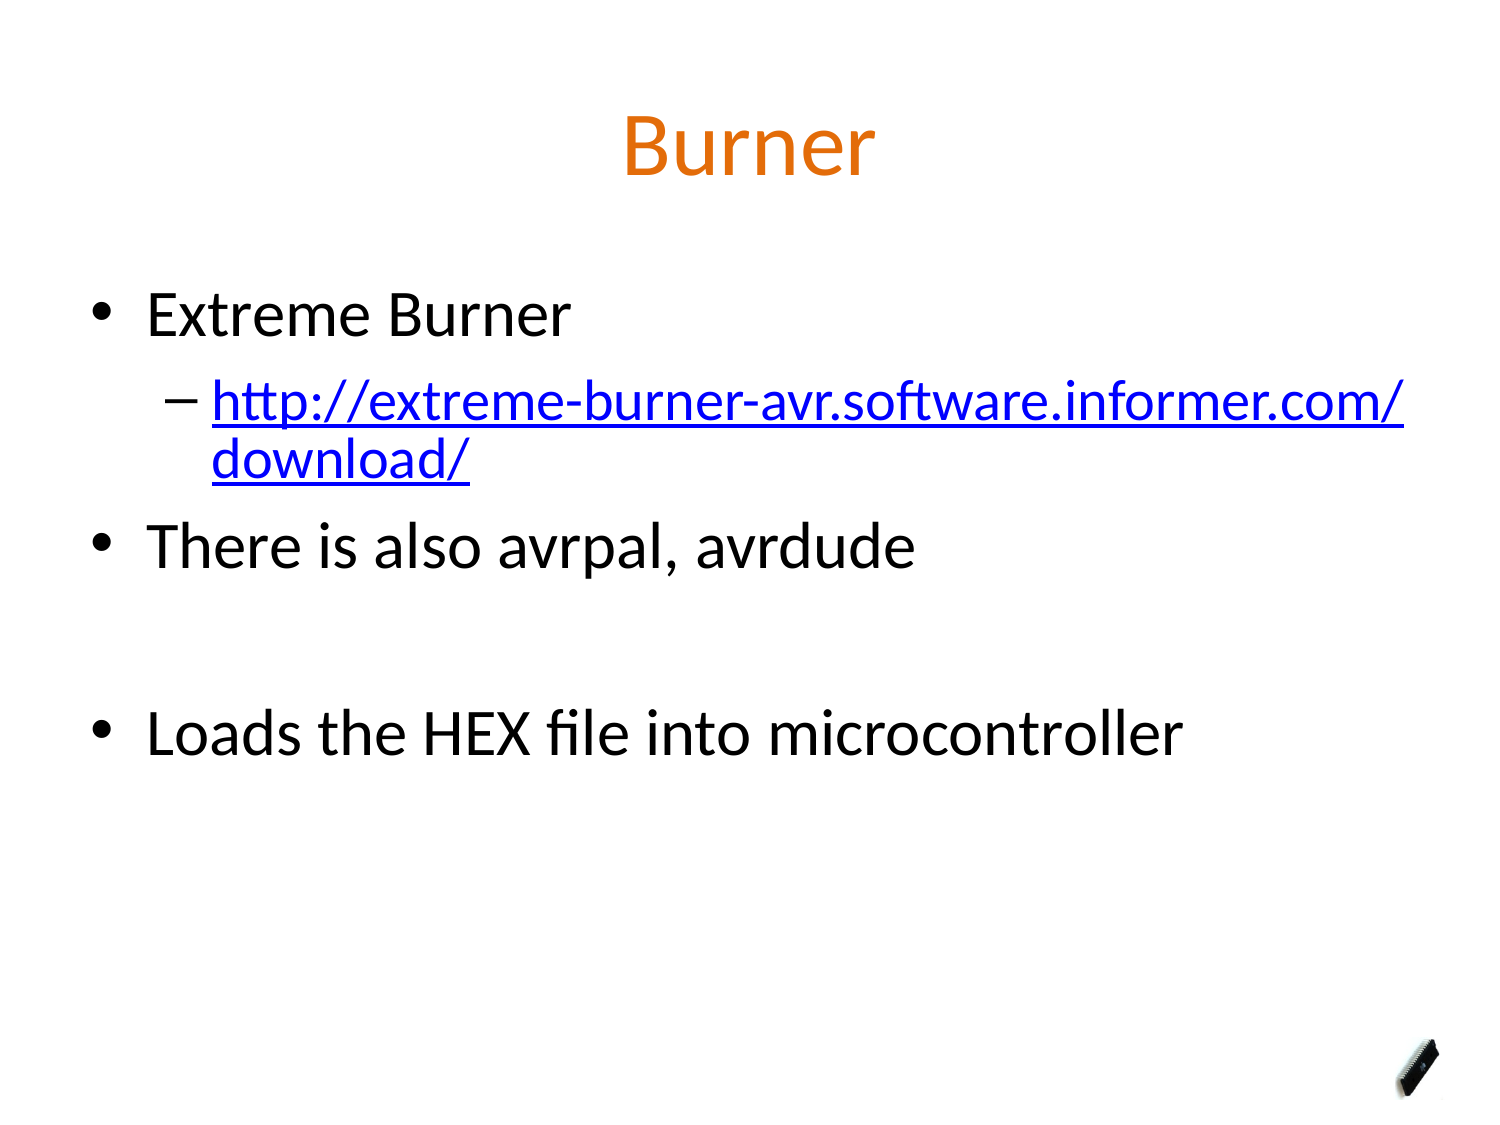

# Burner
Extreme Burner
http://extreme-burner-avr.software.informer.com/download/
There is also avrpal, avrdude

Loads the HEX file into microcontroller